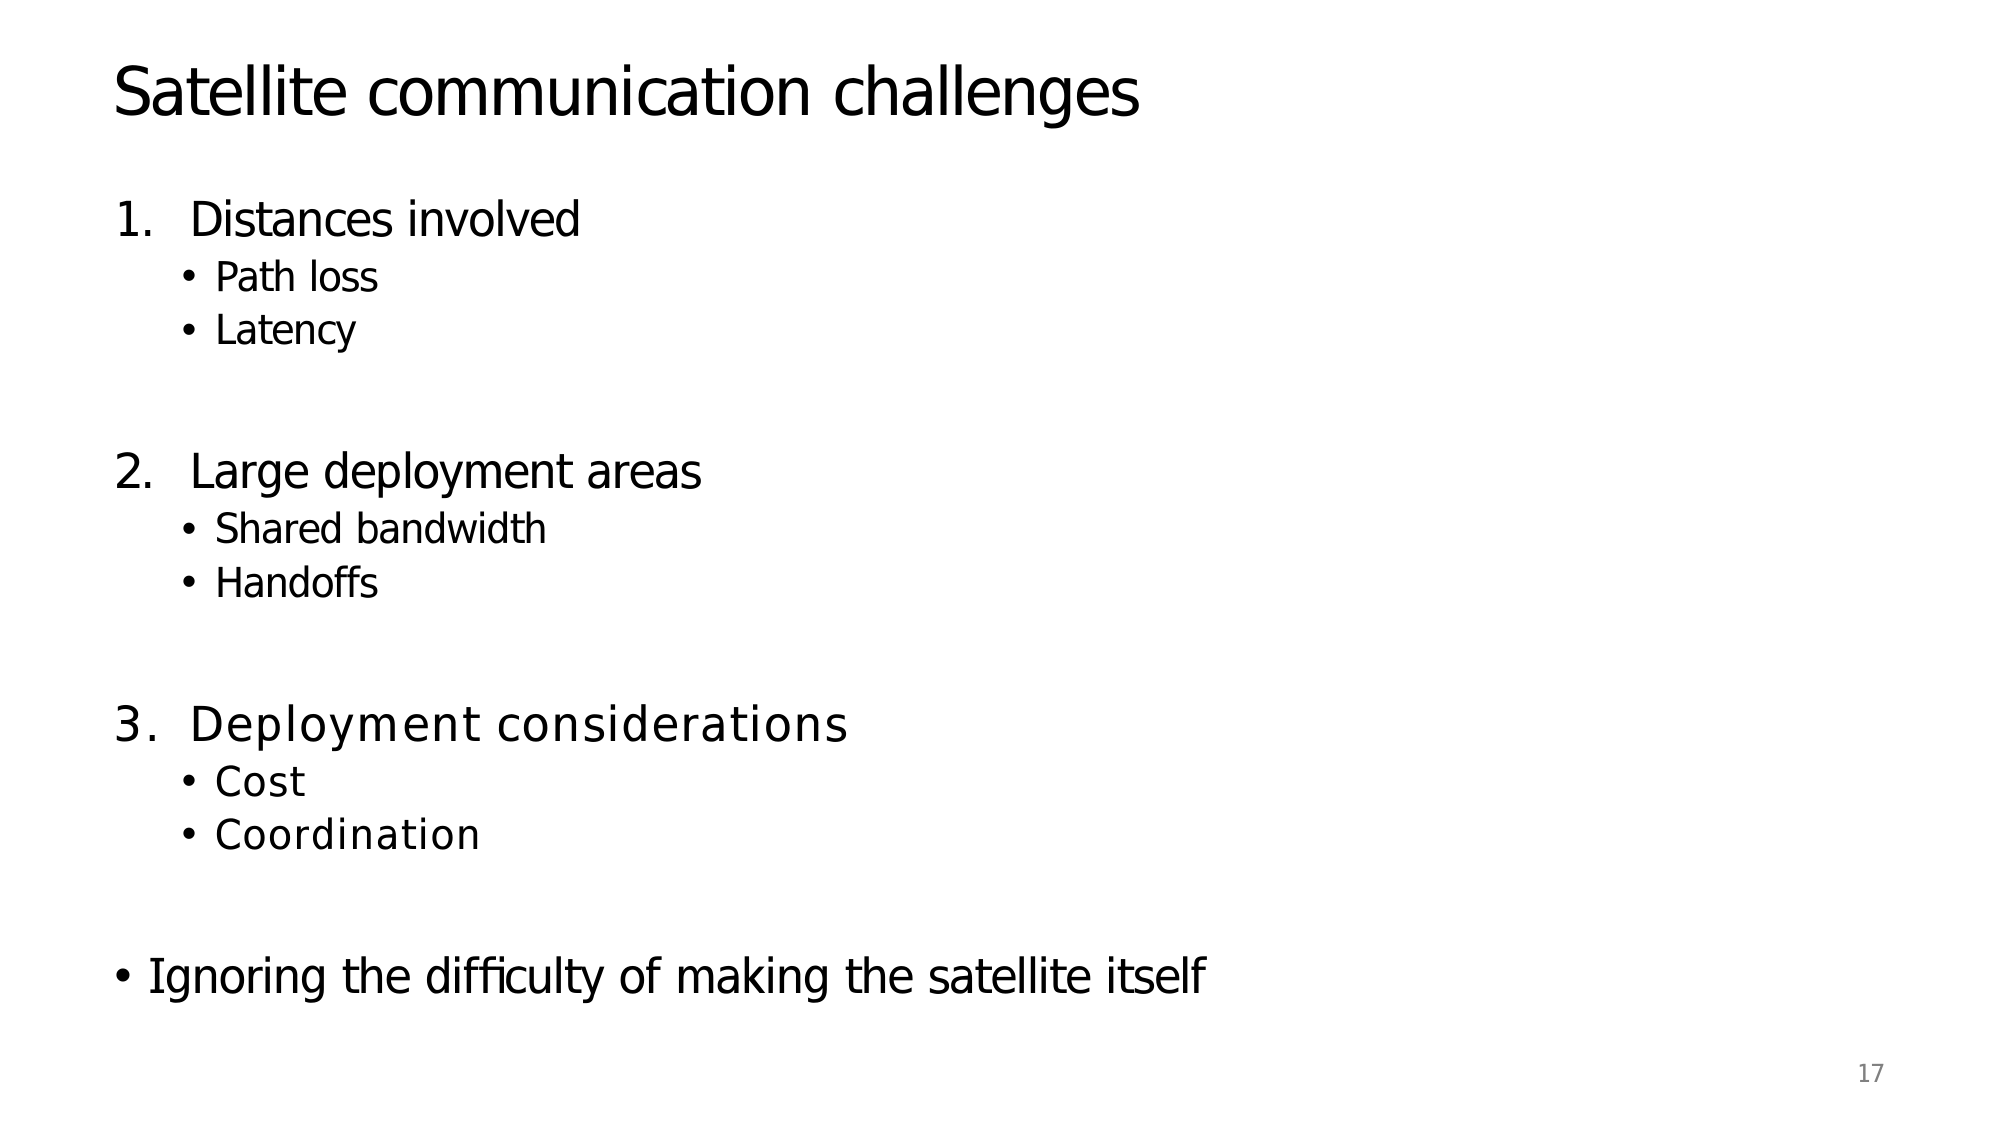

# Satellite communication challenges
Distances involved
Path loss
Latency

Large deployment areas
Shared bandwidth
Handoffs

Deployment considerations
Cost
Coordination

Ignoring the difficulty of making the satellite itself
17